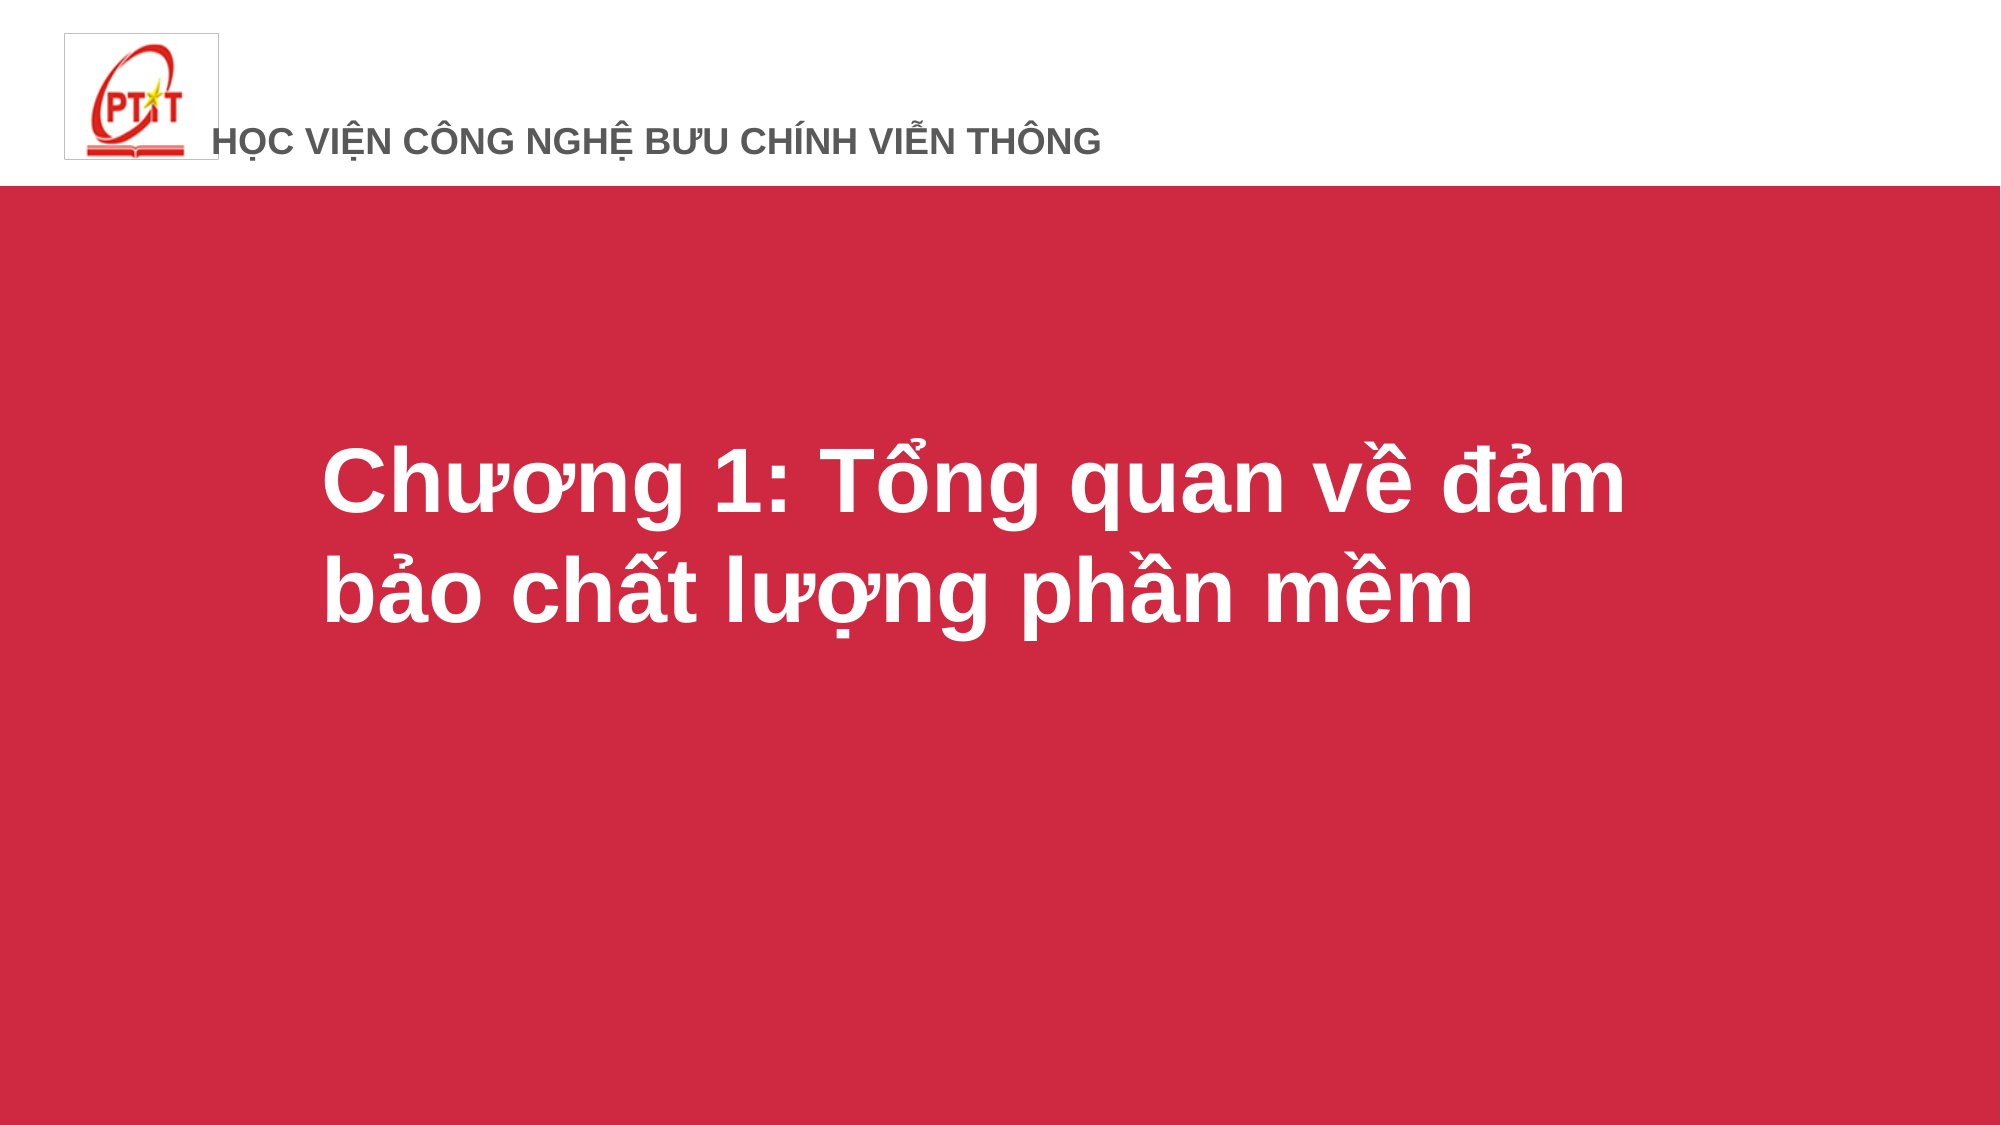

# Chương 1: Tổng quan về đảm bảo chất lượng phần mềm